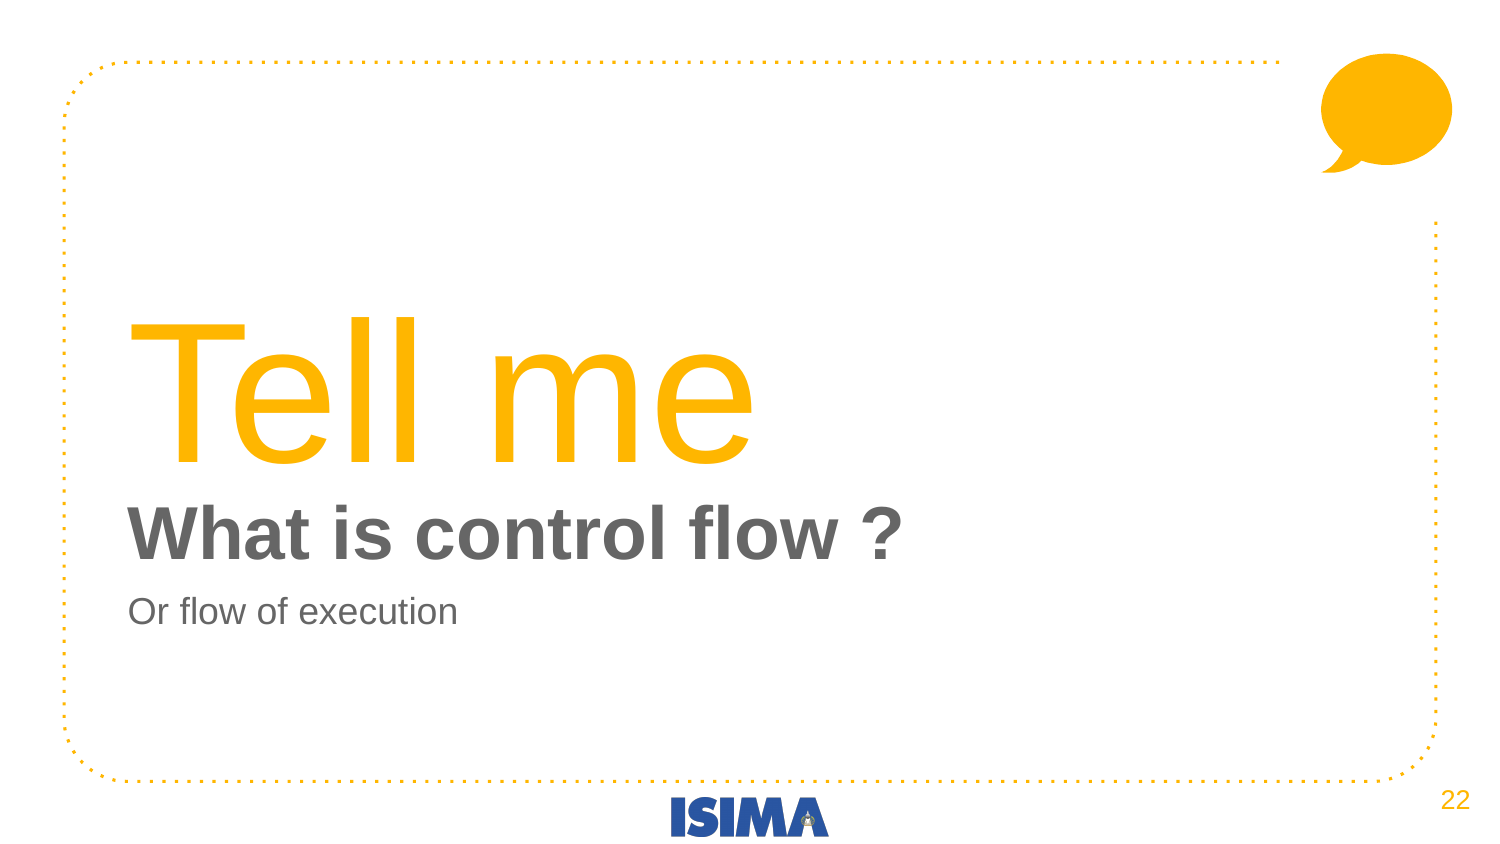

Tell me
What is control flow ?
Or flow of execution
22